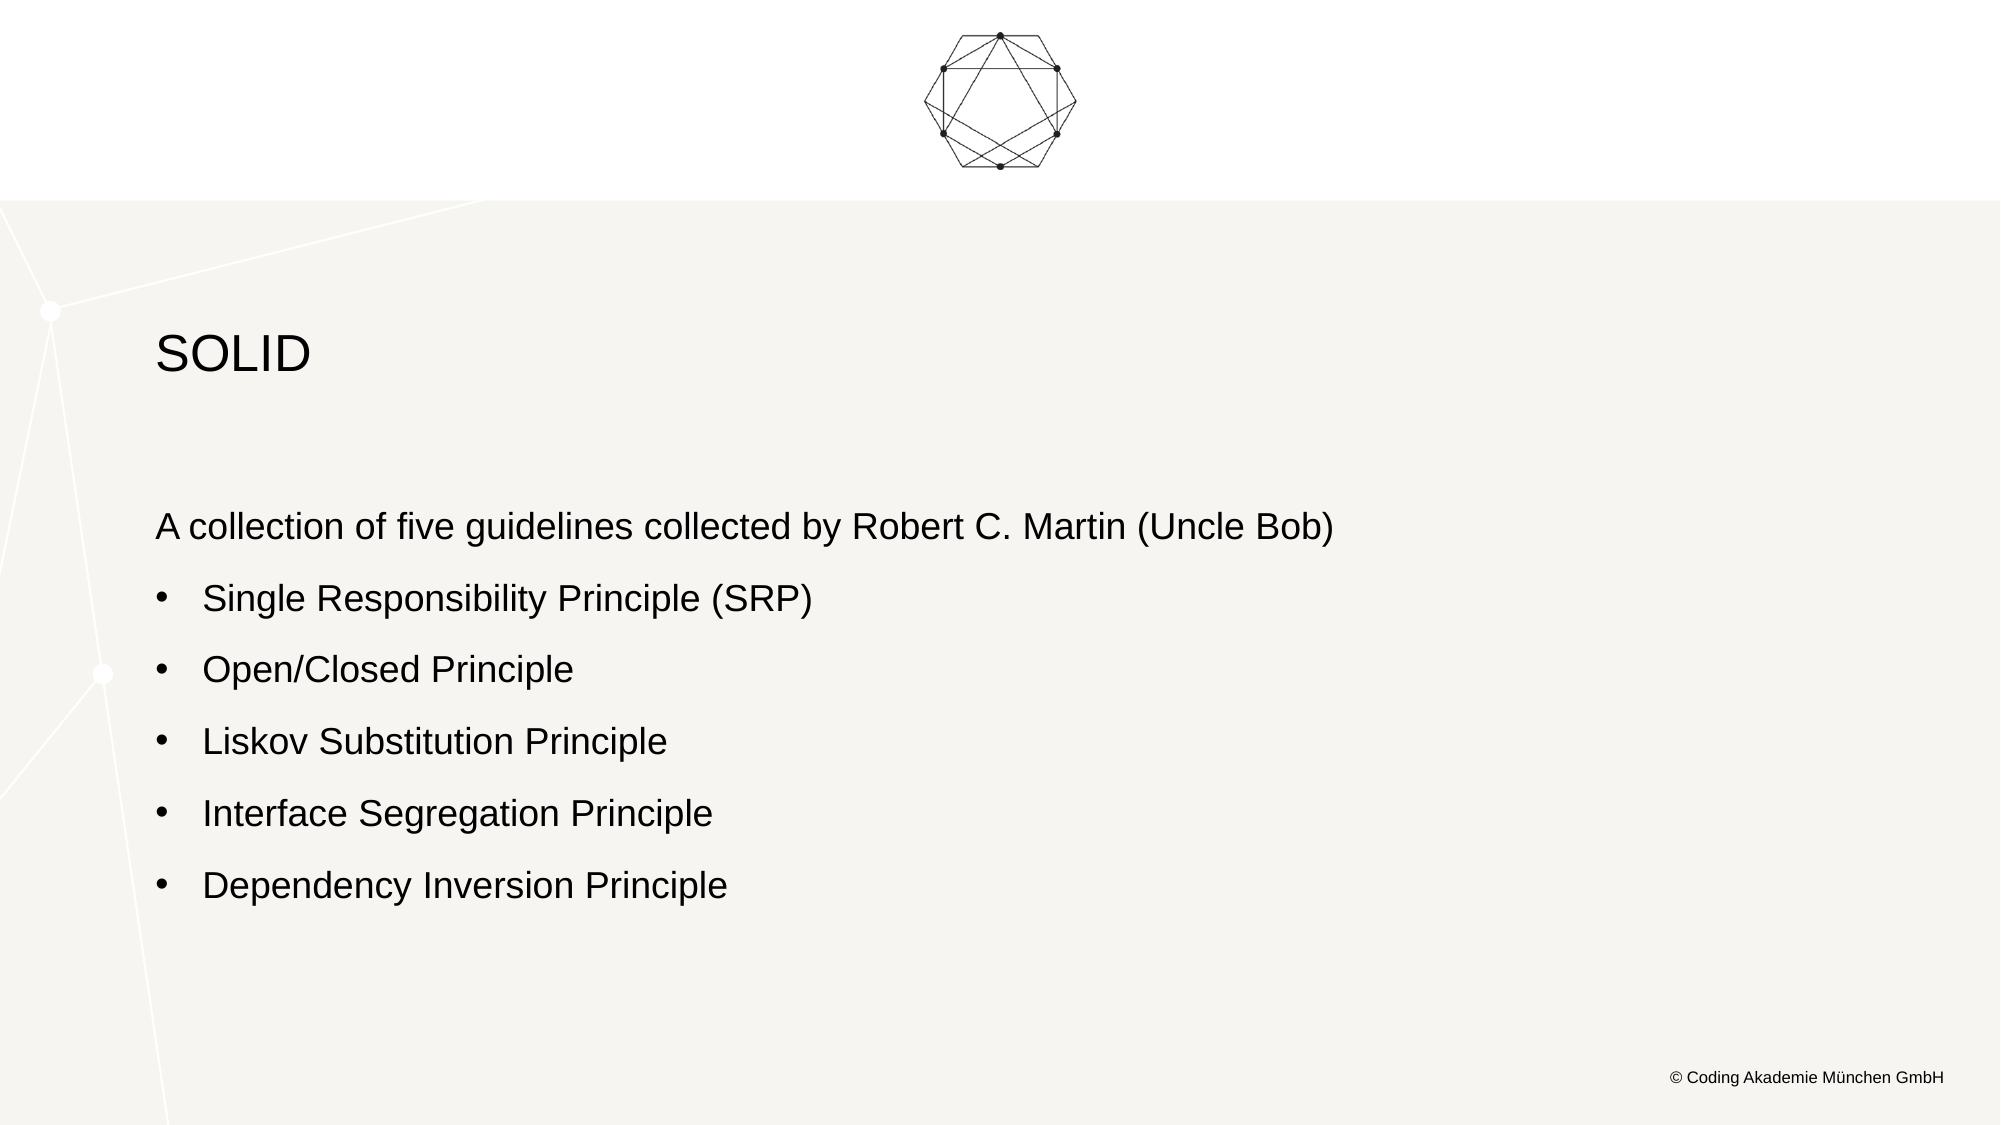

# SOLID
A collection of five guidelines collected by Robert C. Martin (Uncle Bob)
Single Responsibility Principle (SRP)
Open/Closed Principle
Liskov Substitution Principle
Interface Segregation Principle
Dependency Inversion Principle
© Coding Akademie München GmbH